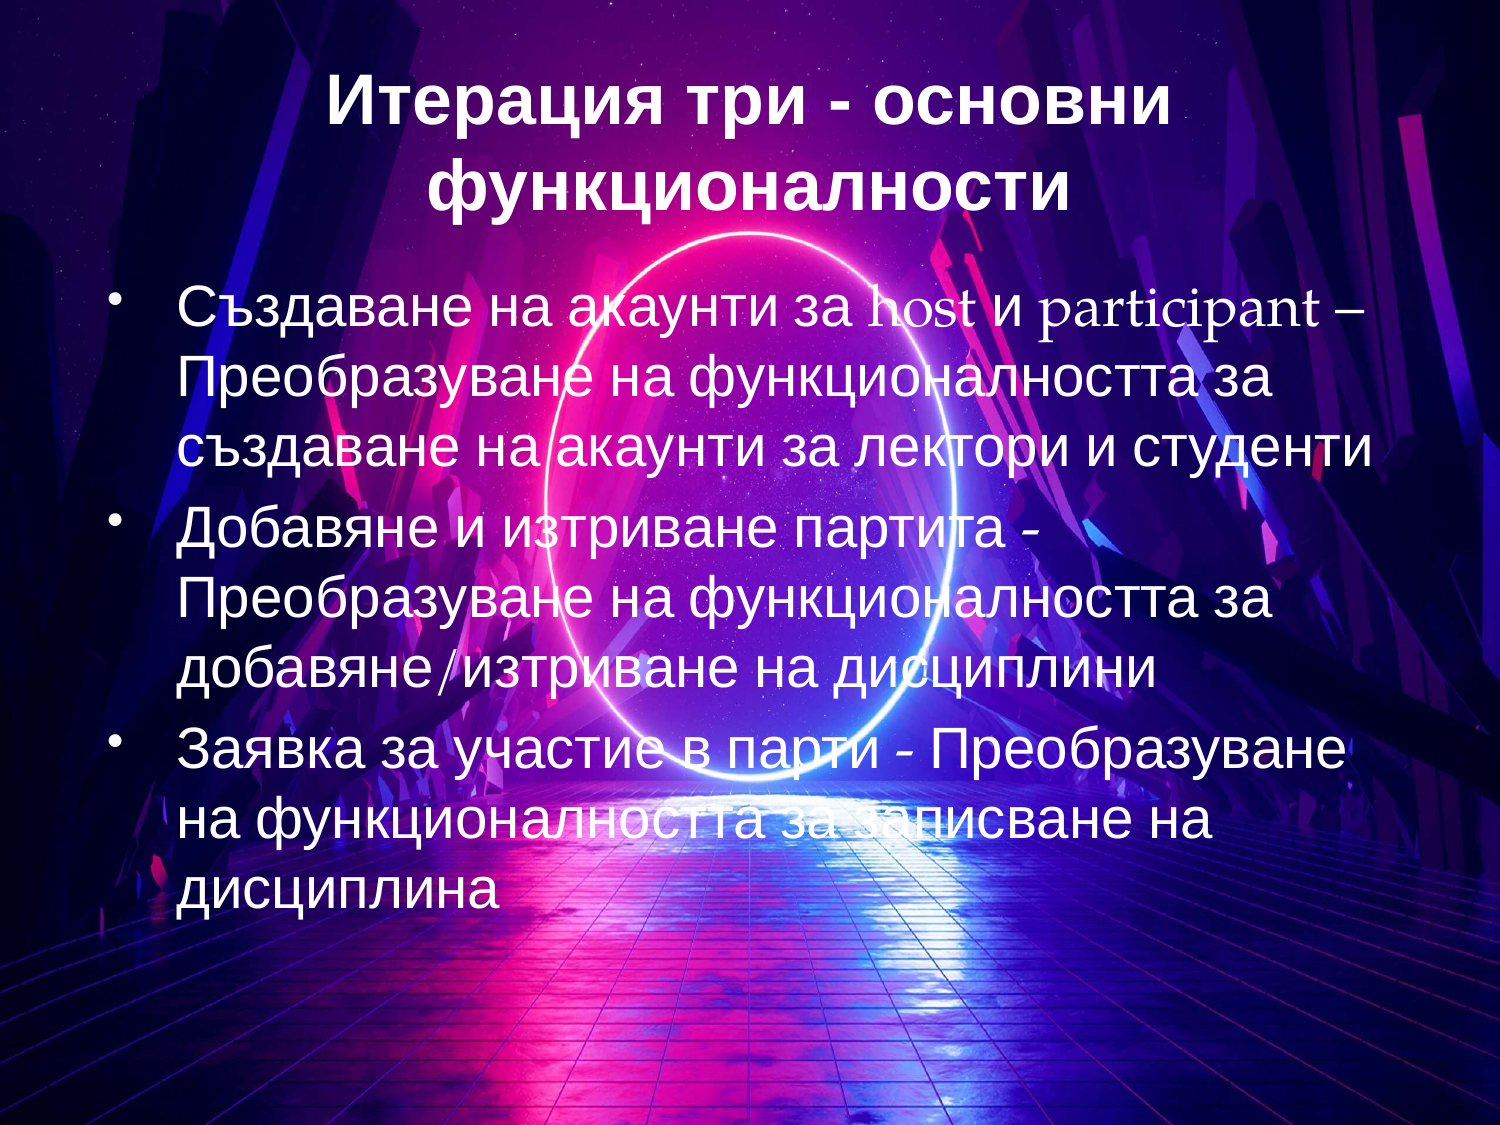

# Итерация три - основни функционалности
Създаване на акаунти за host и participant – Преобразуване на функционалността за създаване на акаунти за лектори и студенти
Добавяне и изтриване партита - Преобразуване на функционалността за добавяне/изтриване на дисциплини
Заявка за участие в парти - Преобразуване на функционалността за записване на дисциплина